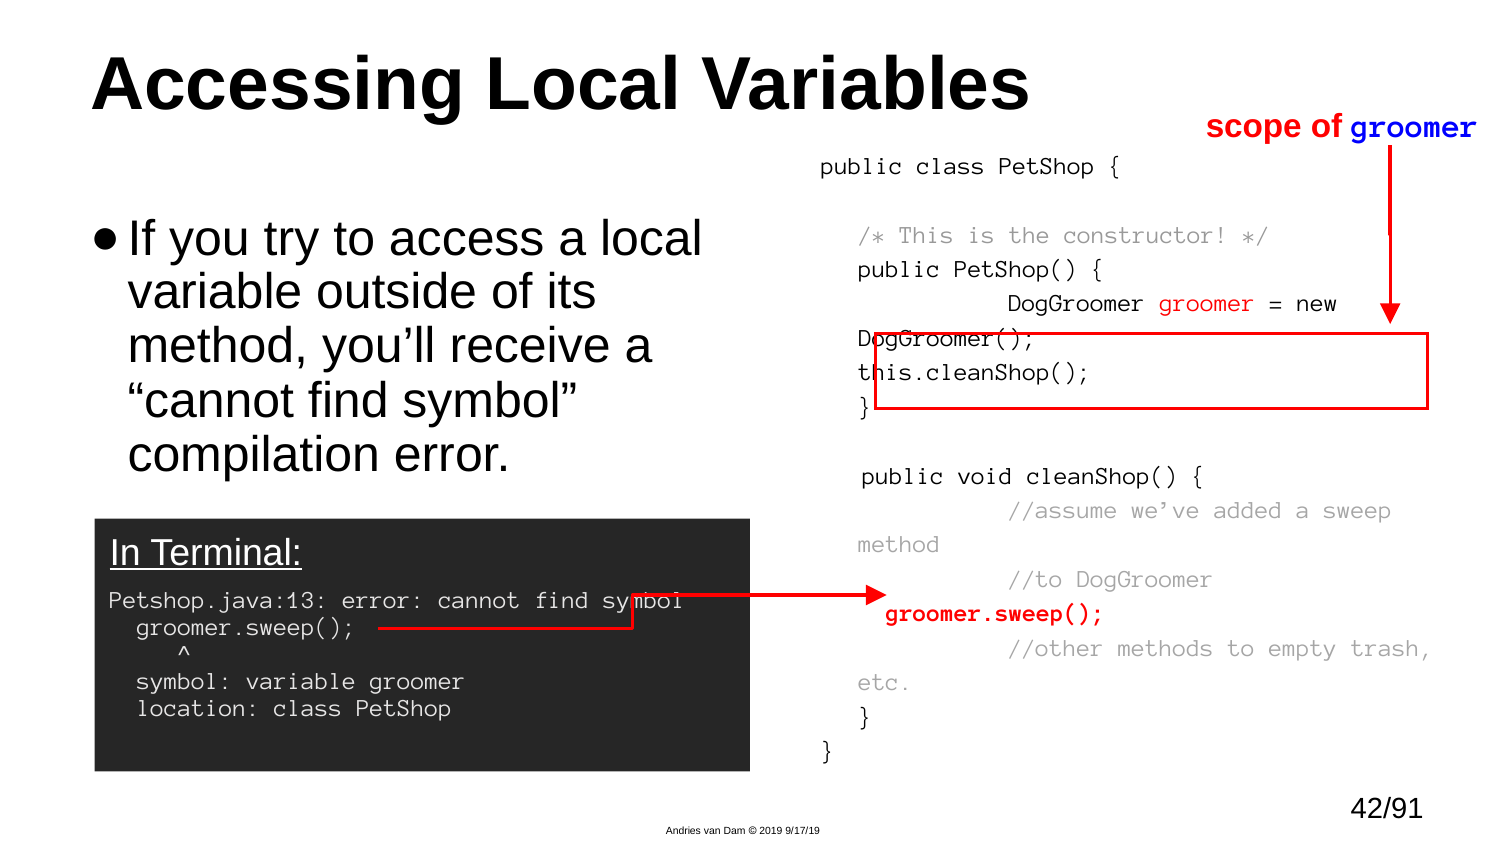

# Accessing Local Variables
scope of groomer
public class PetShop {

	/* This is the constructor! */
	public PetShop() {
	  	DogGroomer groomer = new DogGroomer(); 		this.cleanShop();
	}

   public void cleanShop() {
		//assume we’ve added a sweep method
		//to DogGroomer
 	  groomer.sweep();
		//other methods to empty trash, etc.
	}
}
If you try to access a local variable outside of its method, you’ll receive a “cannot find symbol” compilation error.

In Terminal:

Petshop.java:13: error: cannot find symbol
  groomer.sweep();
     ^
  symbol: variable groomer
  location: class PetShop